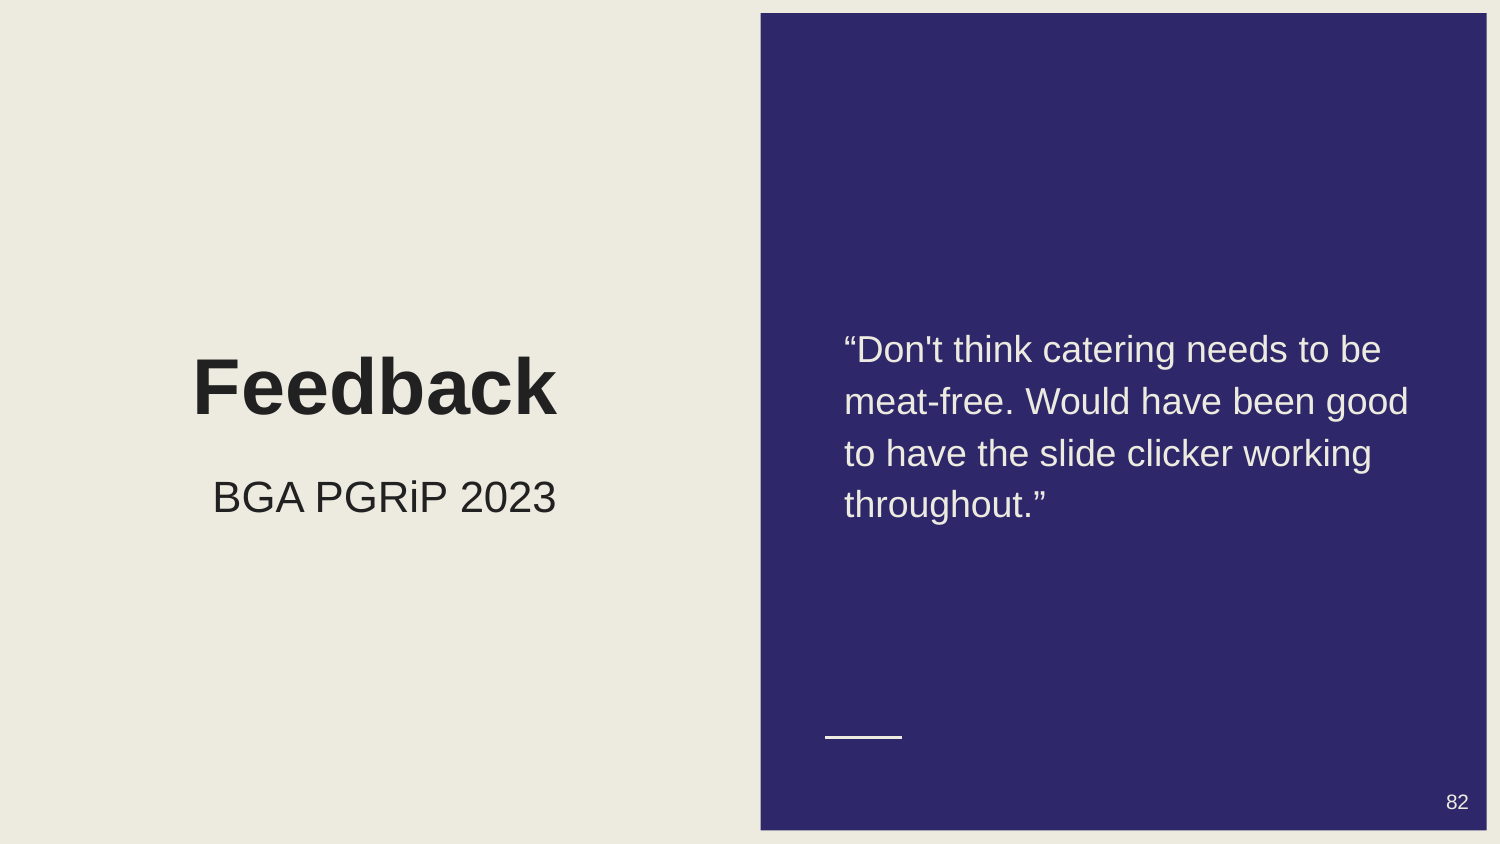

“Don't think catering needs to be meat-free. Would have been good to have the slide clicker working throughout.”
# Feedback
BGA PGRiP 2023
82